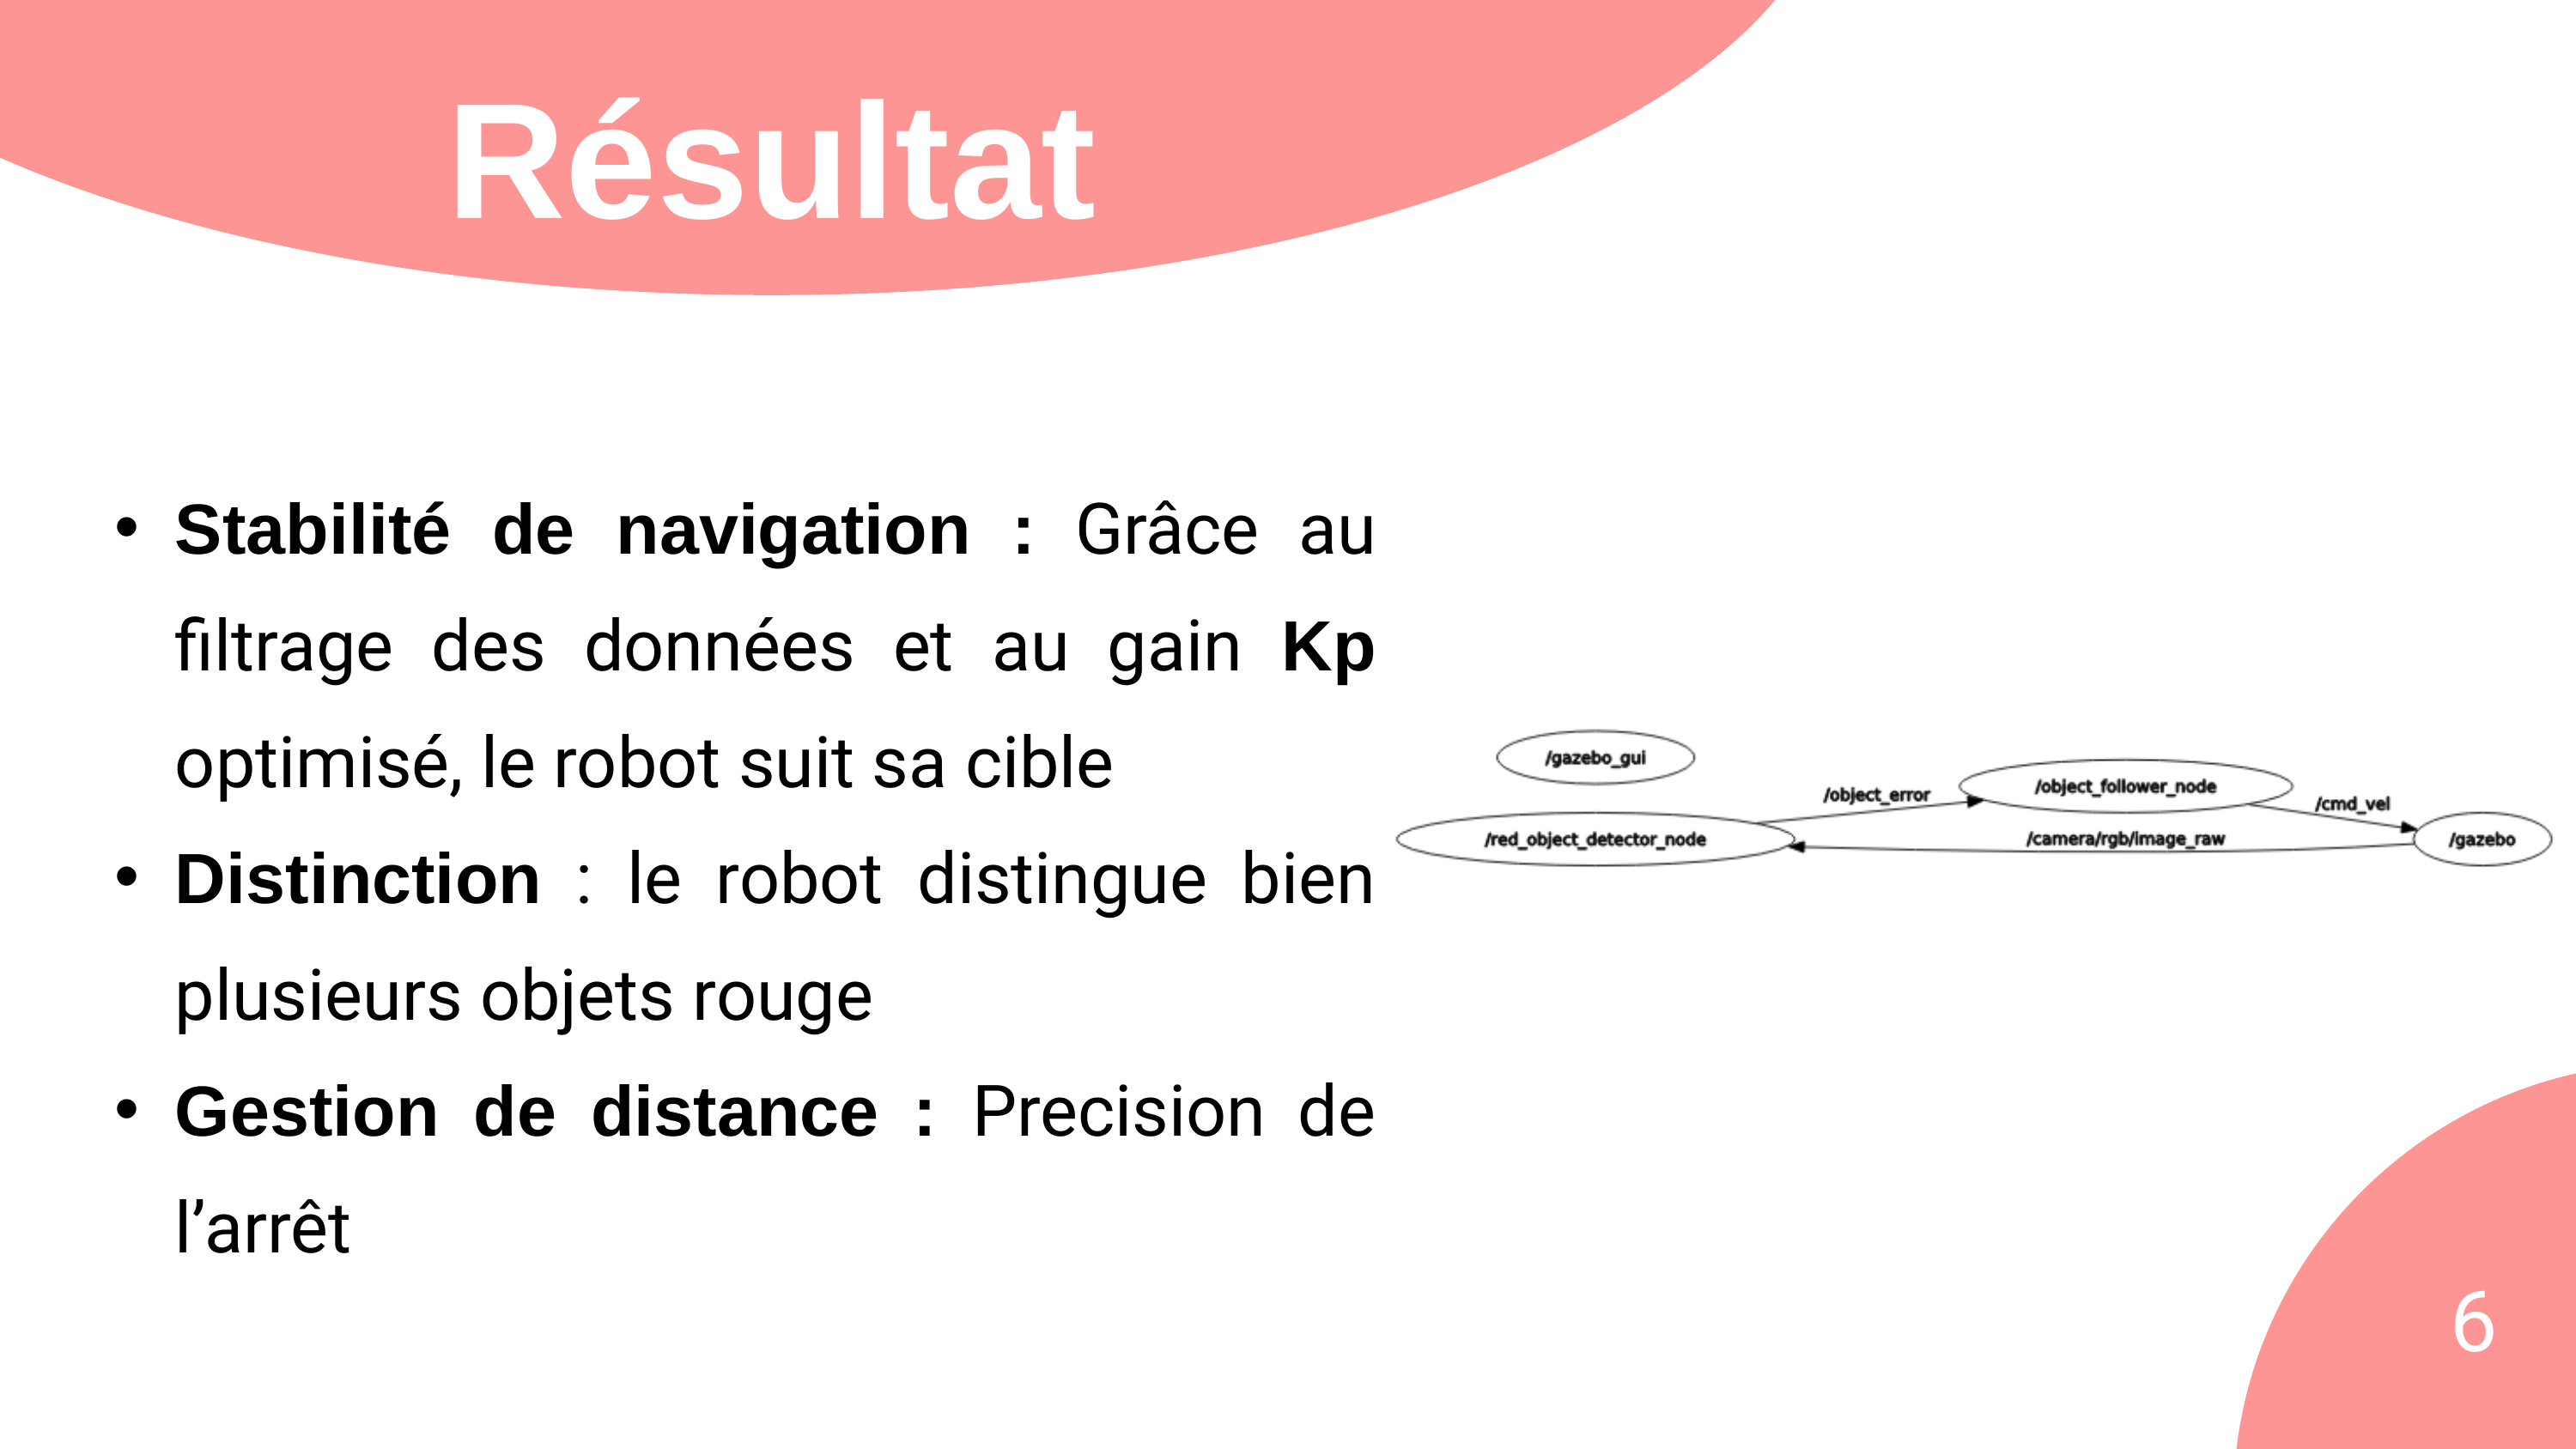

Résultats
Stabilité de navigation : Grâce au filtrage des données et au gain Kp optimisé, le robot suit sa cible
Distinction : le robot distingue bien plusieurs objets rouge
Gestion de distance : Precision de l’arrêt

6